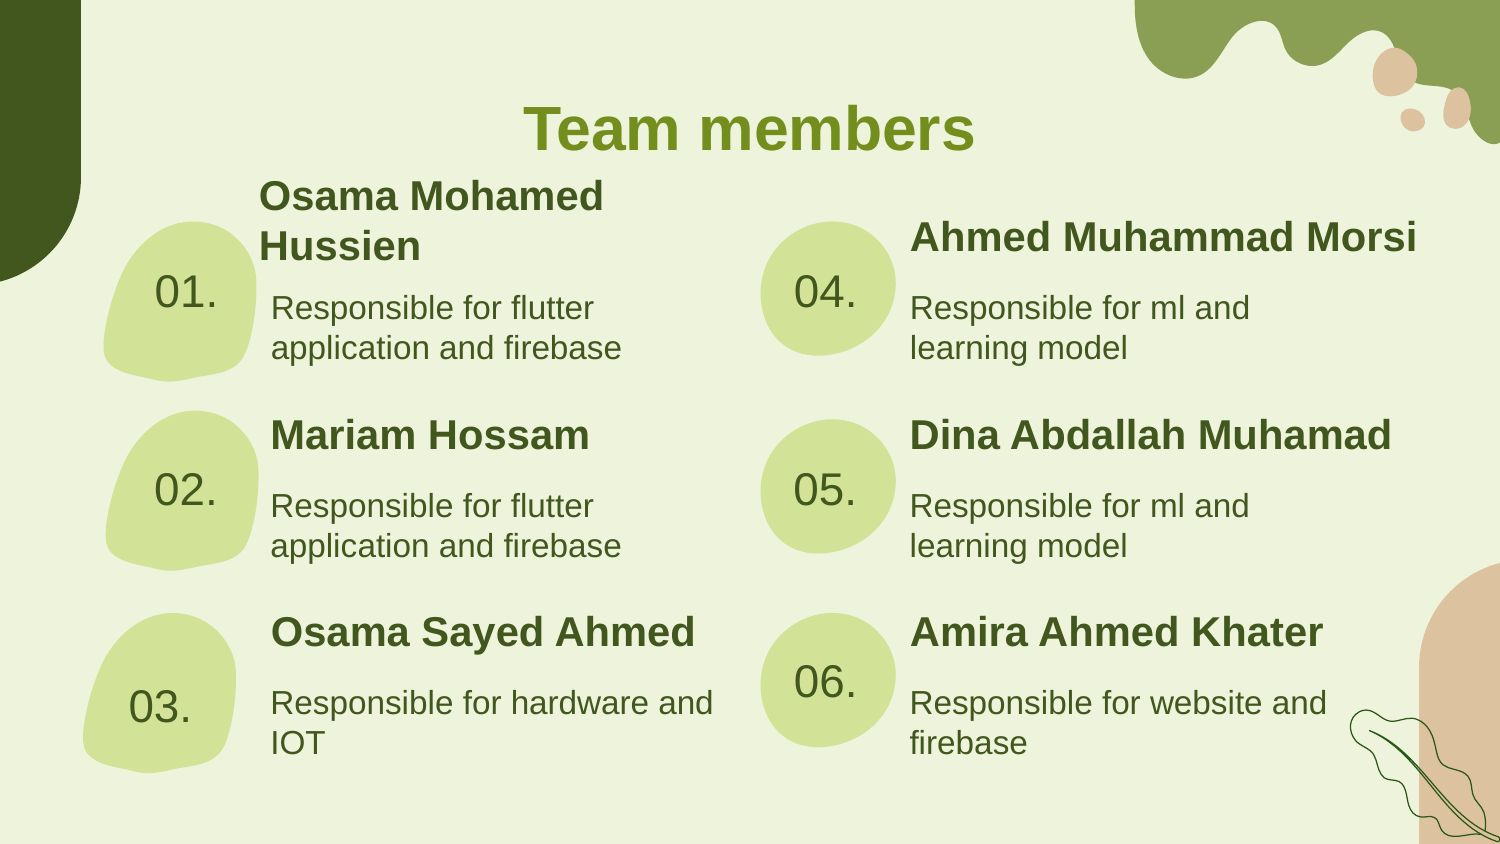

Team members
Ahmed Muhammad Morsi
# Osama Mohamed Hussien

01.
04.
Responsible for flutter application and firebase
Responsible for ml and learning model
Mariam Hossam
Dina Abdallah Muhamad

02.
05.
Responsible for flutter application and firebase
Responsible for ml and learning model
Osama Sayed Ahmed
Amira Ahmed Khater

06.
03.
Responsible for hardware and IOT
Responsible for website and firebase